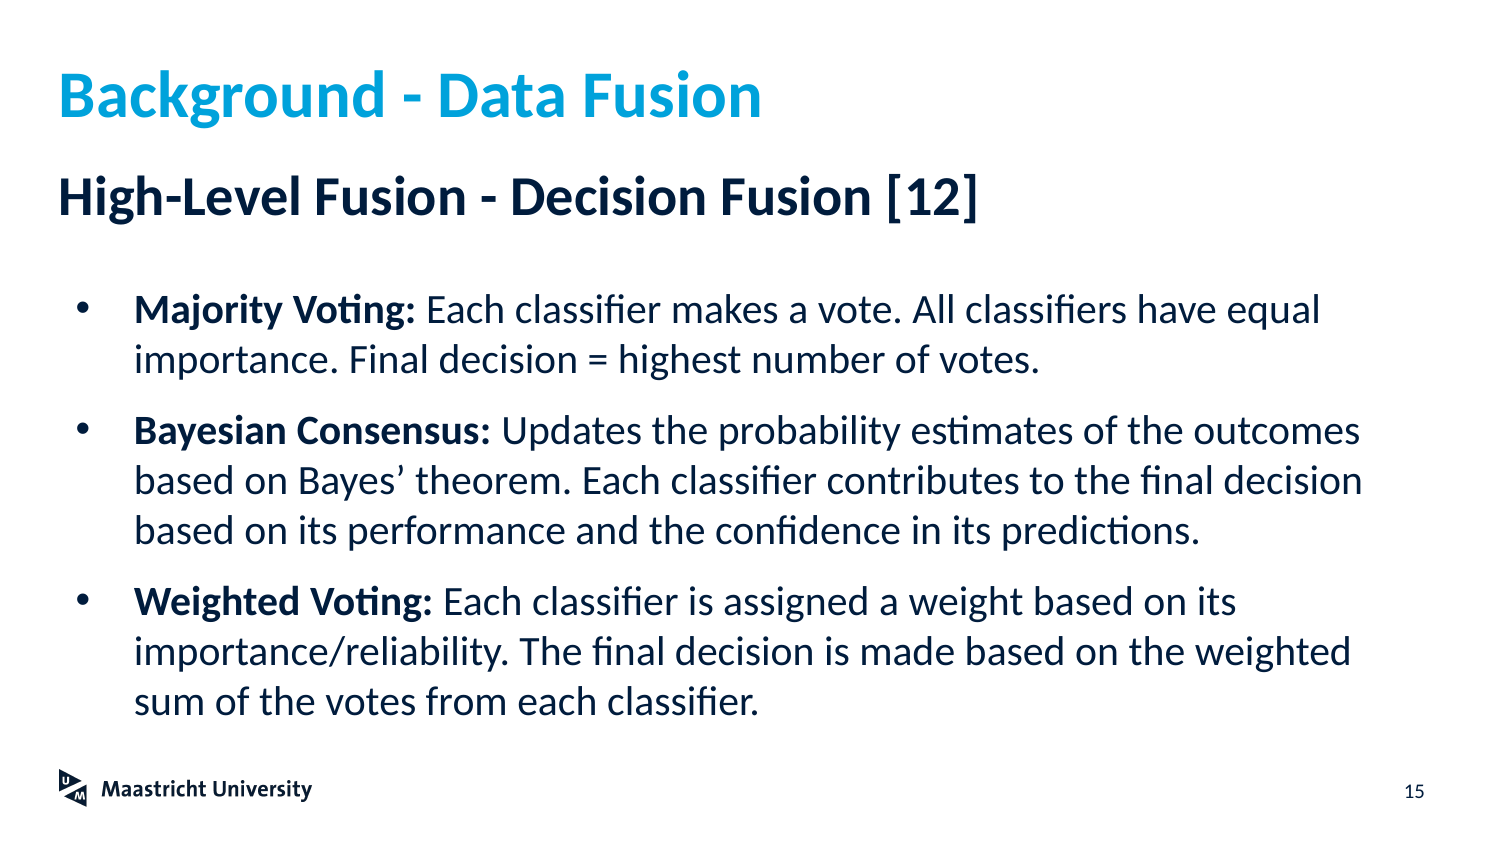

# Background - Data Fusion
High-Level Fusion - Decision Fusion [12]

Majority Voting: Each classifier makes a vote. All classifiers have equal importance. Final decision = highest number of votes.
Bayesian Consensus: Updates the probability estimates of the outcomes based on Bayes’ theorem. Each classifier contributes to the final decision based on its performance and the confidence in its predictions.
Weighted Voting: Each classifier is assigned a weight based on its importance/reliability. The final decision is made based on the weighted sum of the votes from each classifier.

15